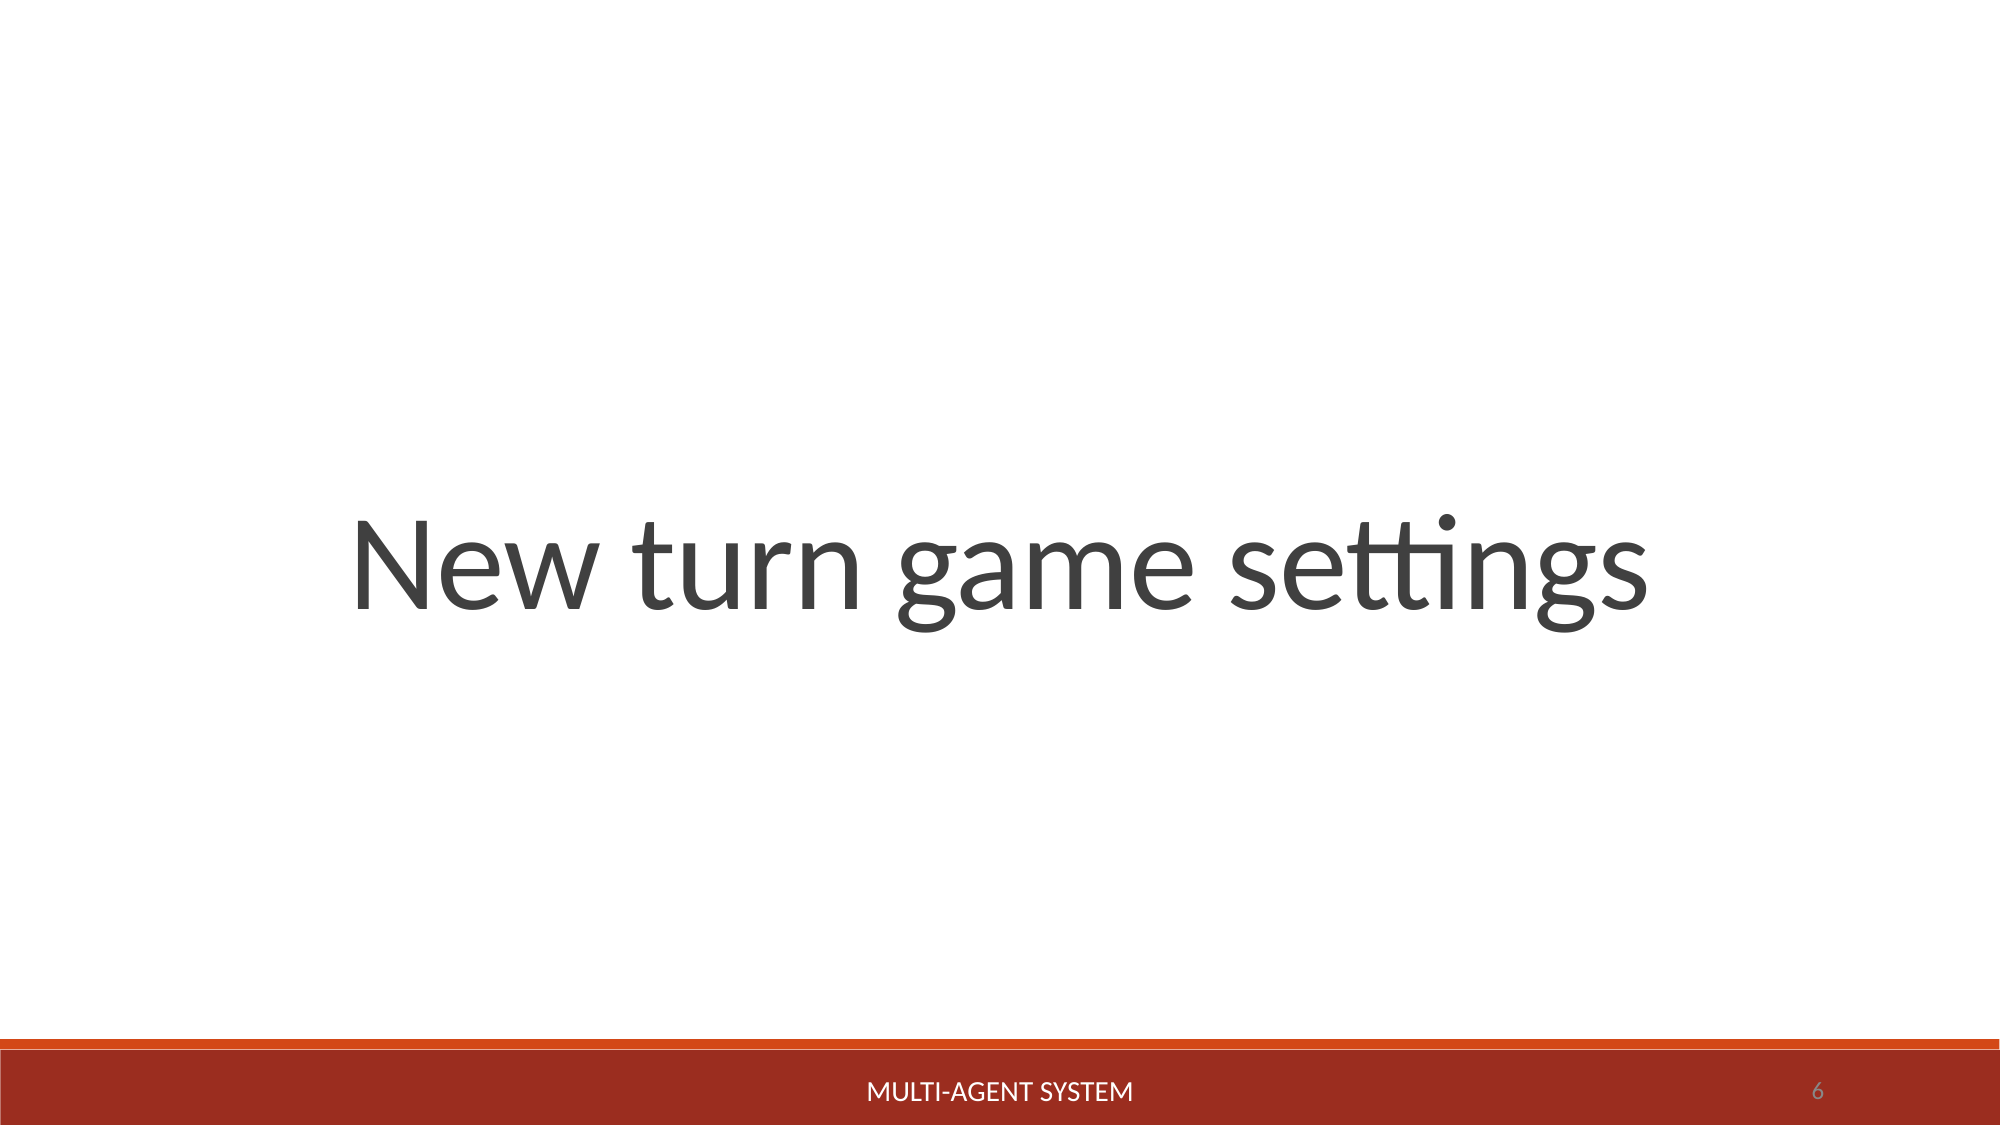

New turn game settings
Multi-agent system
6